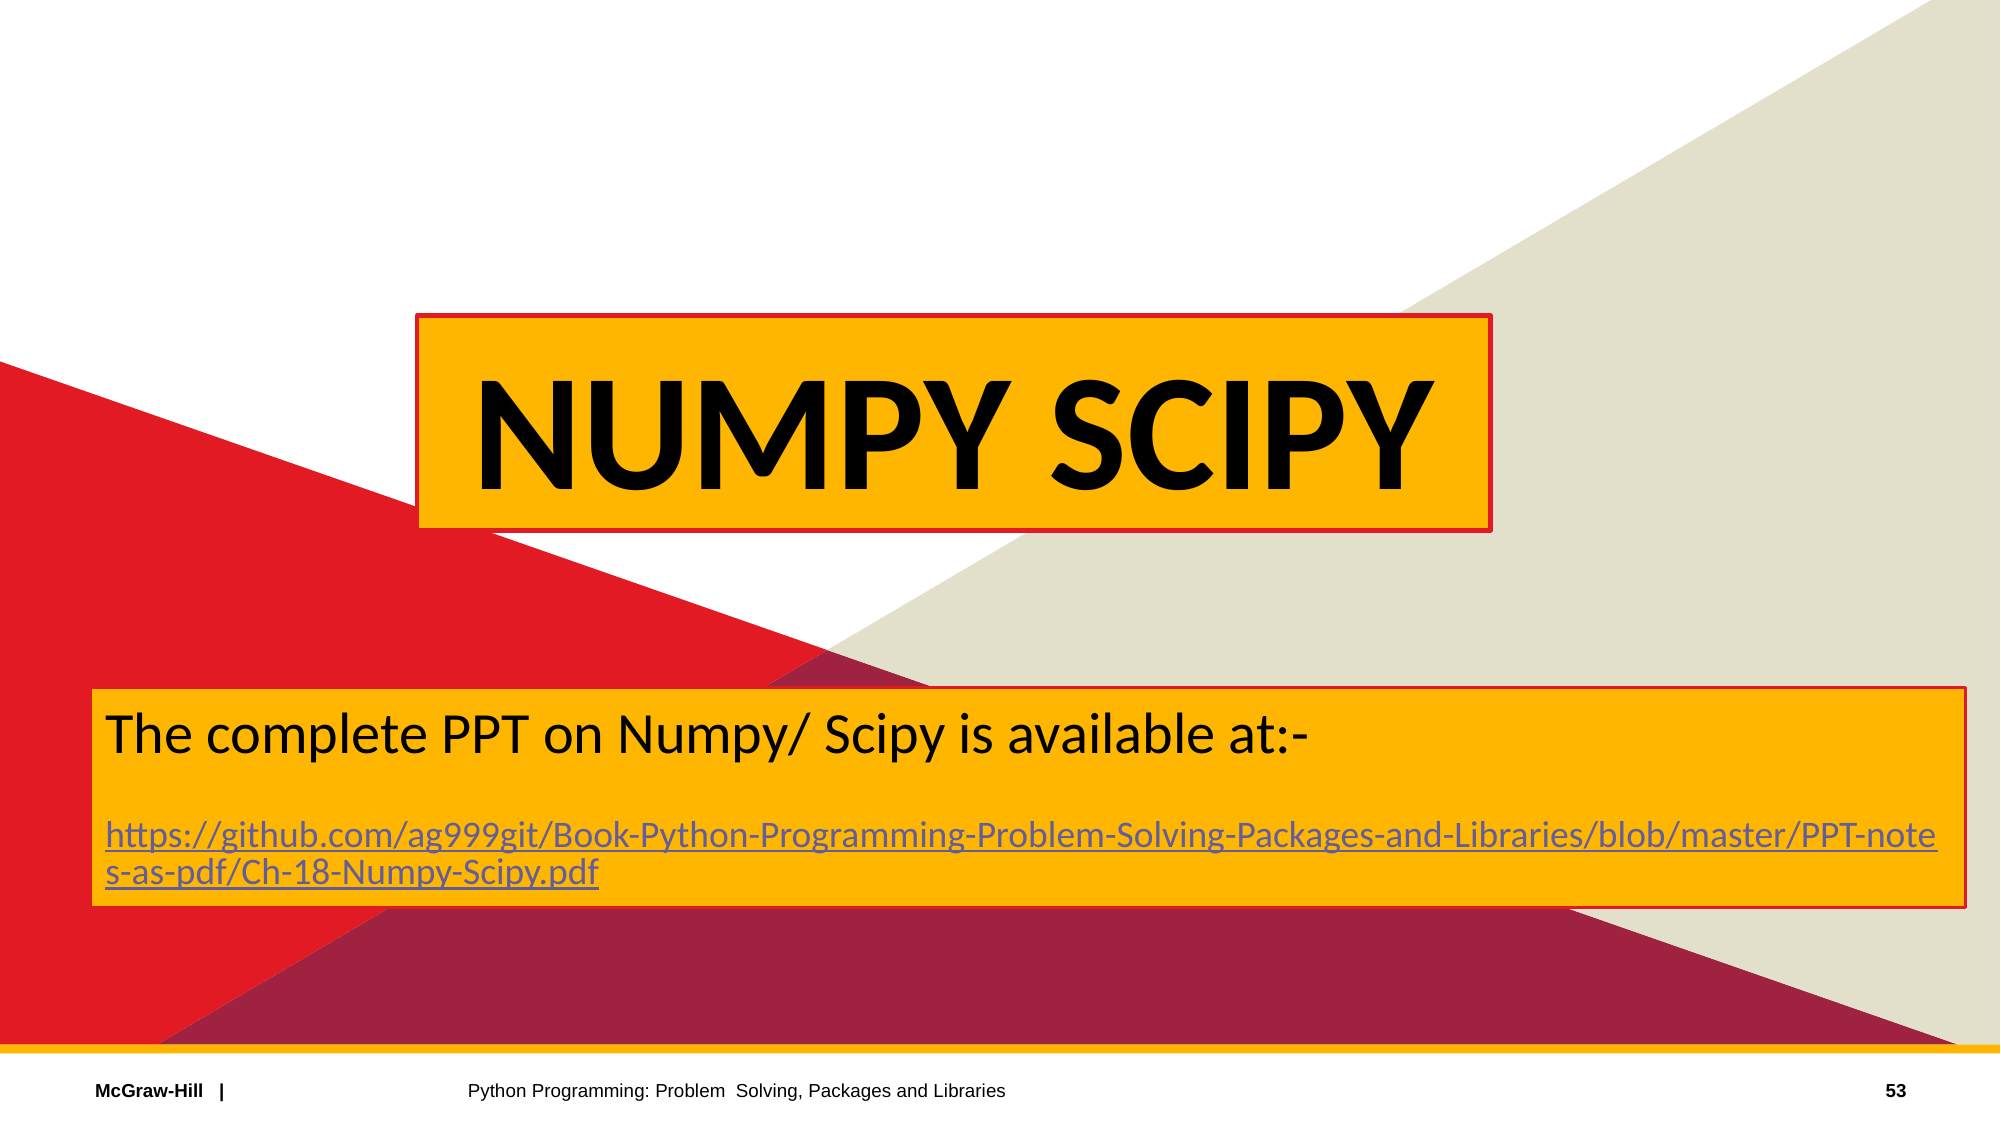

NUMPY SCIPY
The complete PPT on Numpy/ Scipy is available at:-
 https://github.com/ag999git/Book-Python-Programming-Problem-Solving-Packages-and-Libraries/blob/master/PPT-notes-as-pdf/Ch-18-Numpy-Scipy.pdf
53
Python Programming: Problem  Solving, Packages and Libraries